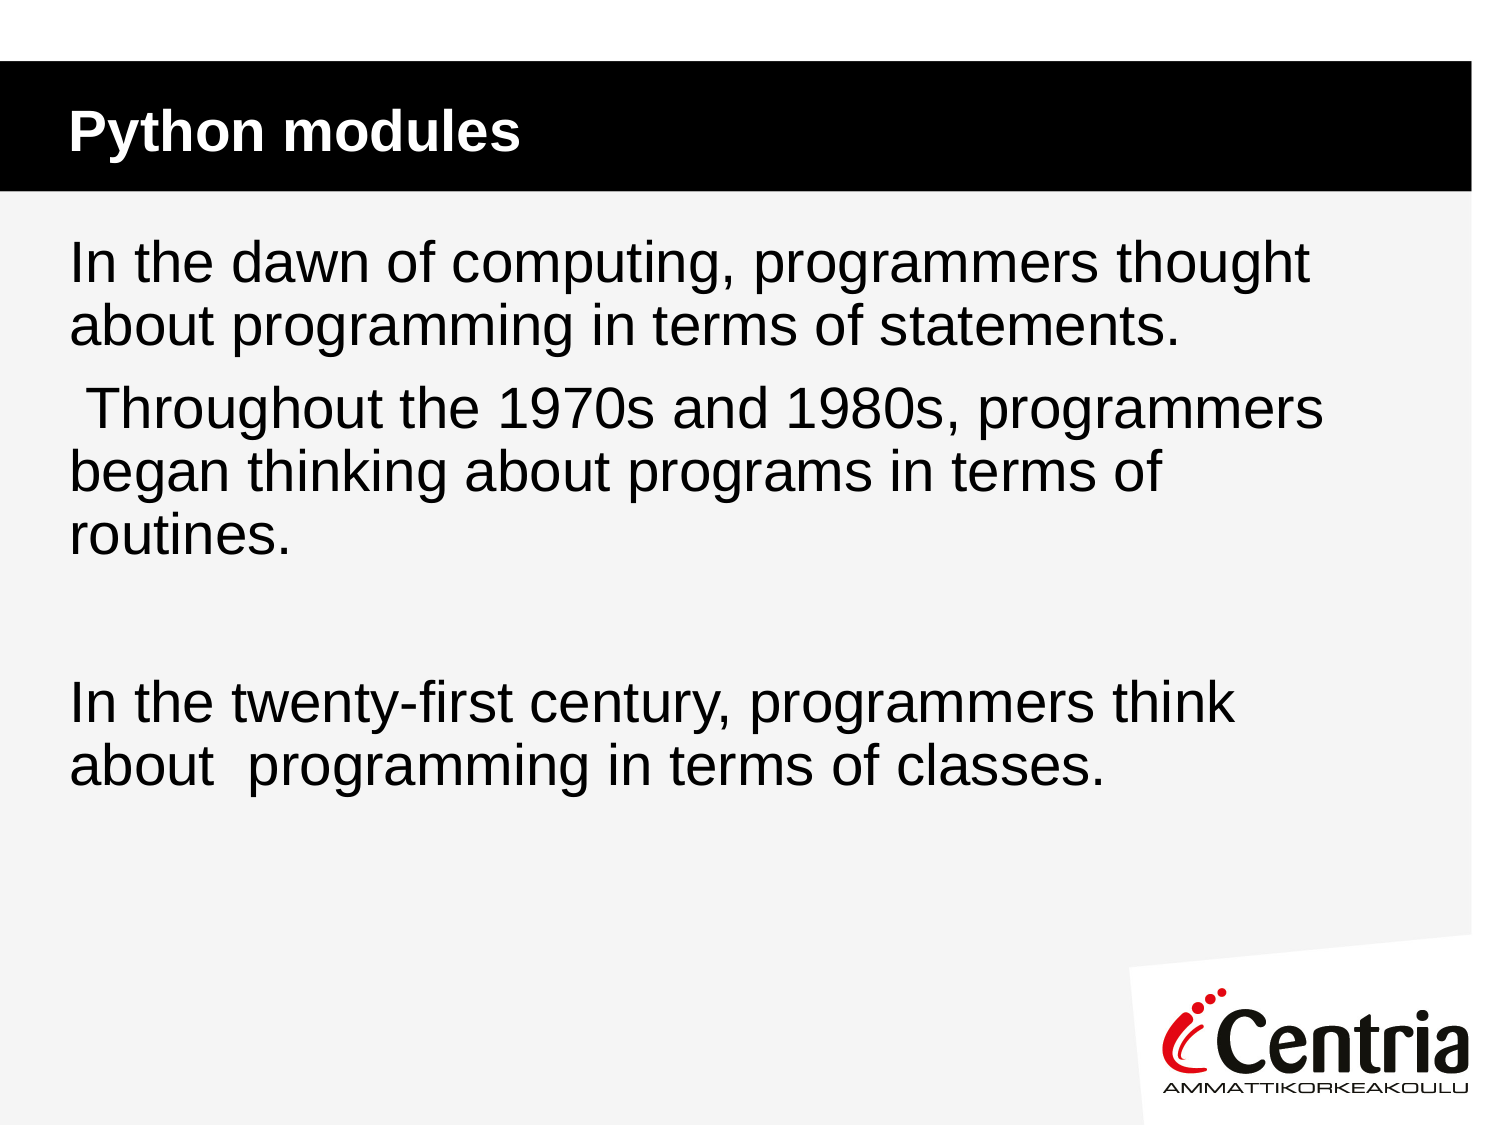

Python modules
In the dawn of computing, programmers thought about programming in terms of statements.
 Throughout the 1970s and 1980s, programmers began thinking about programs in terms of routines.

In the twenty-first century, programmers think about  programming in terms of classes.